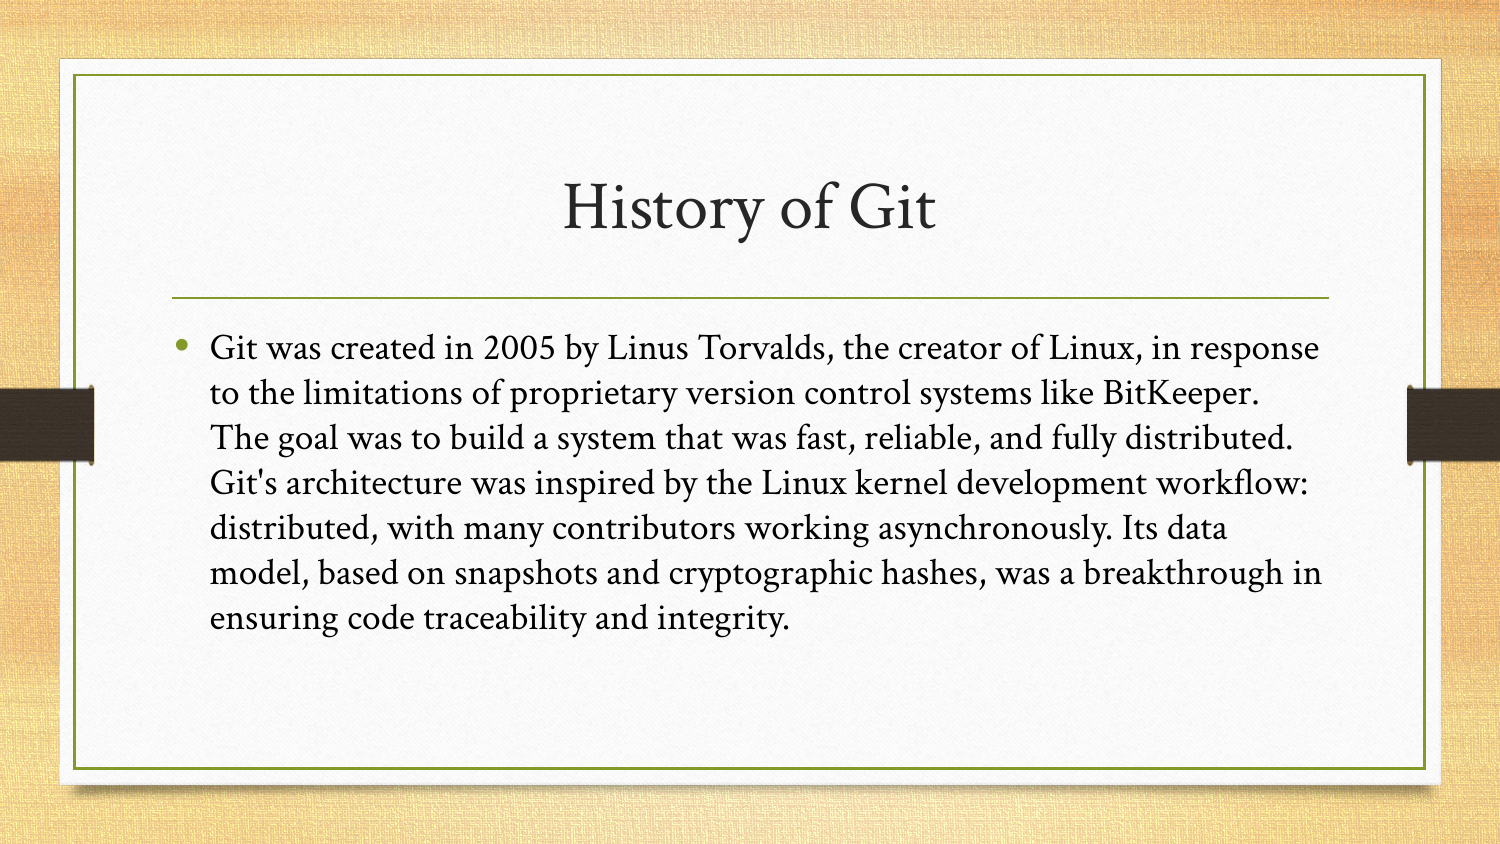

# History of Git
Git was created in 2005 by Linus Torvalds, the creator of Linux, in response to the limitations of proprietary version control systems like BitKeeper. The goal was to build a system that was fast, reliable, and fully distributed. Git's architecture was inspired by the Linux kernel development workflow: distributed, with many contributors working asynchronously. Its data model, based on snapshots and cryptographic hashes, was a breakthrough in ensuring code traceability and integrity.